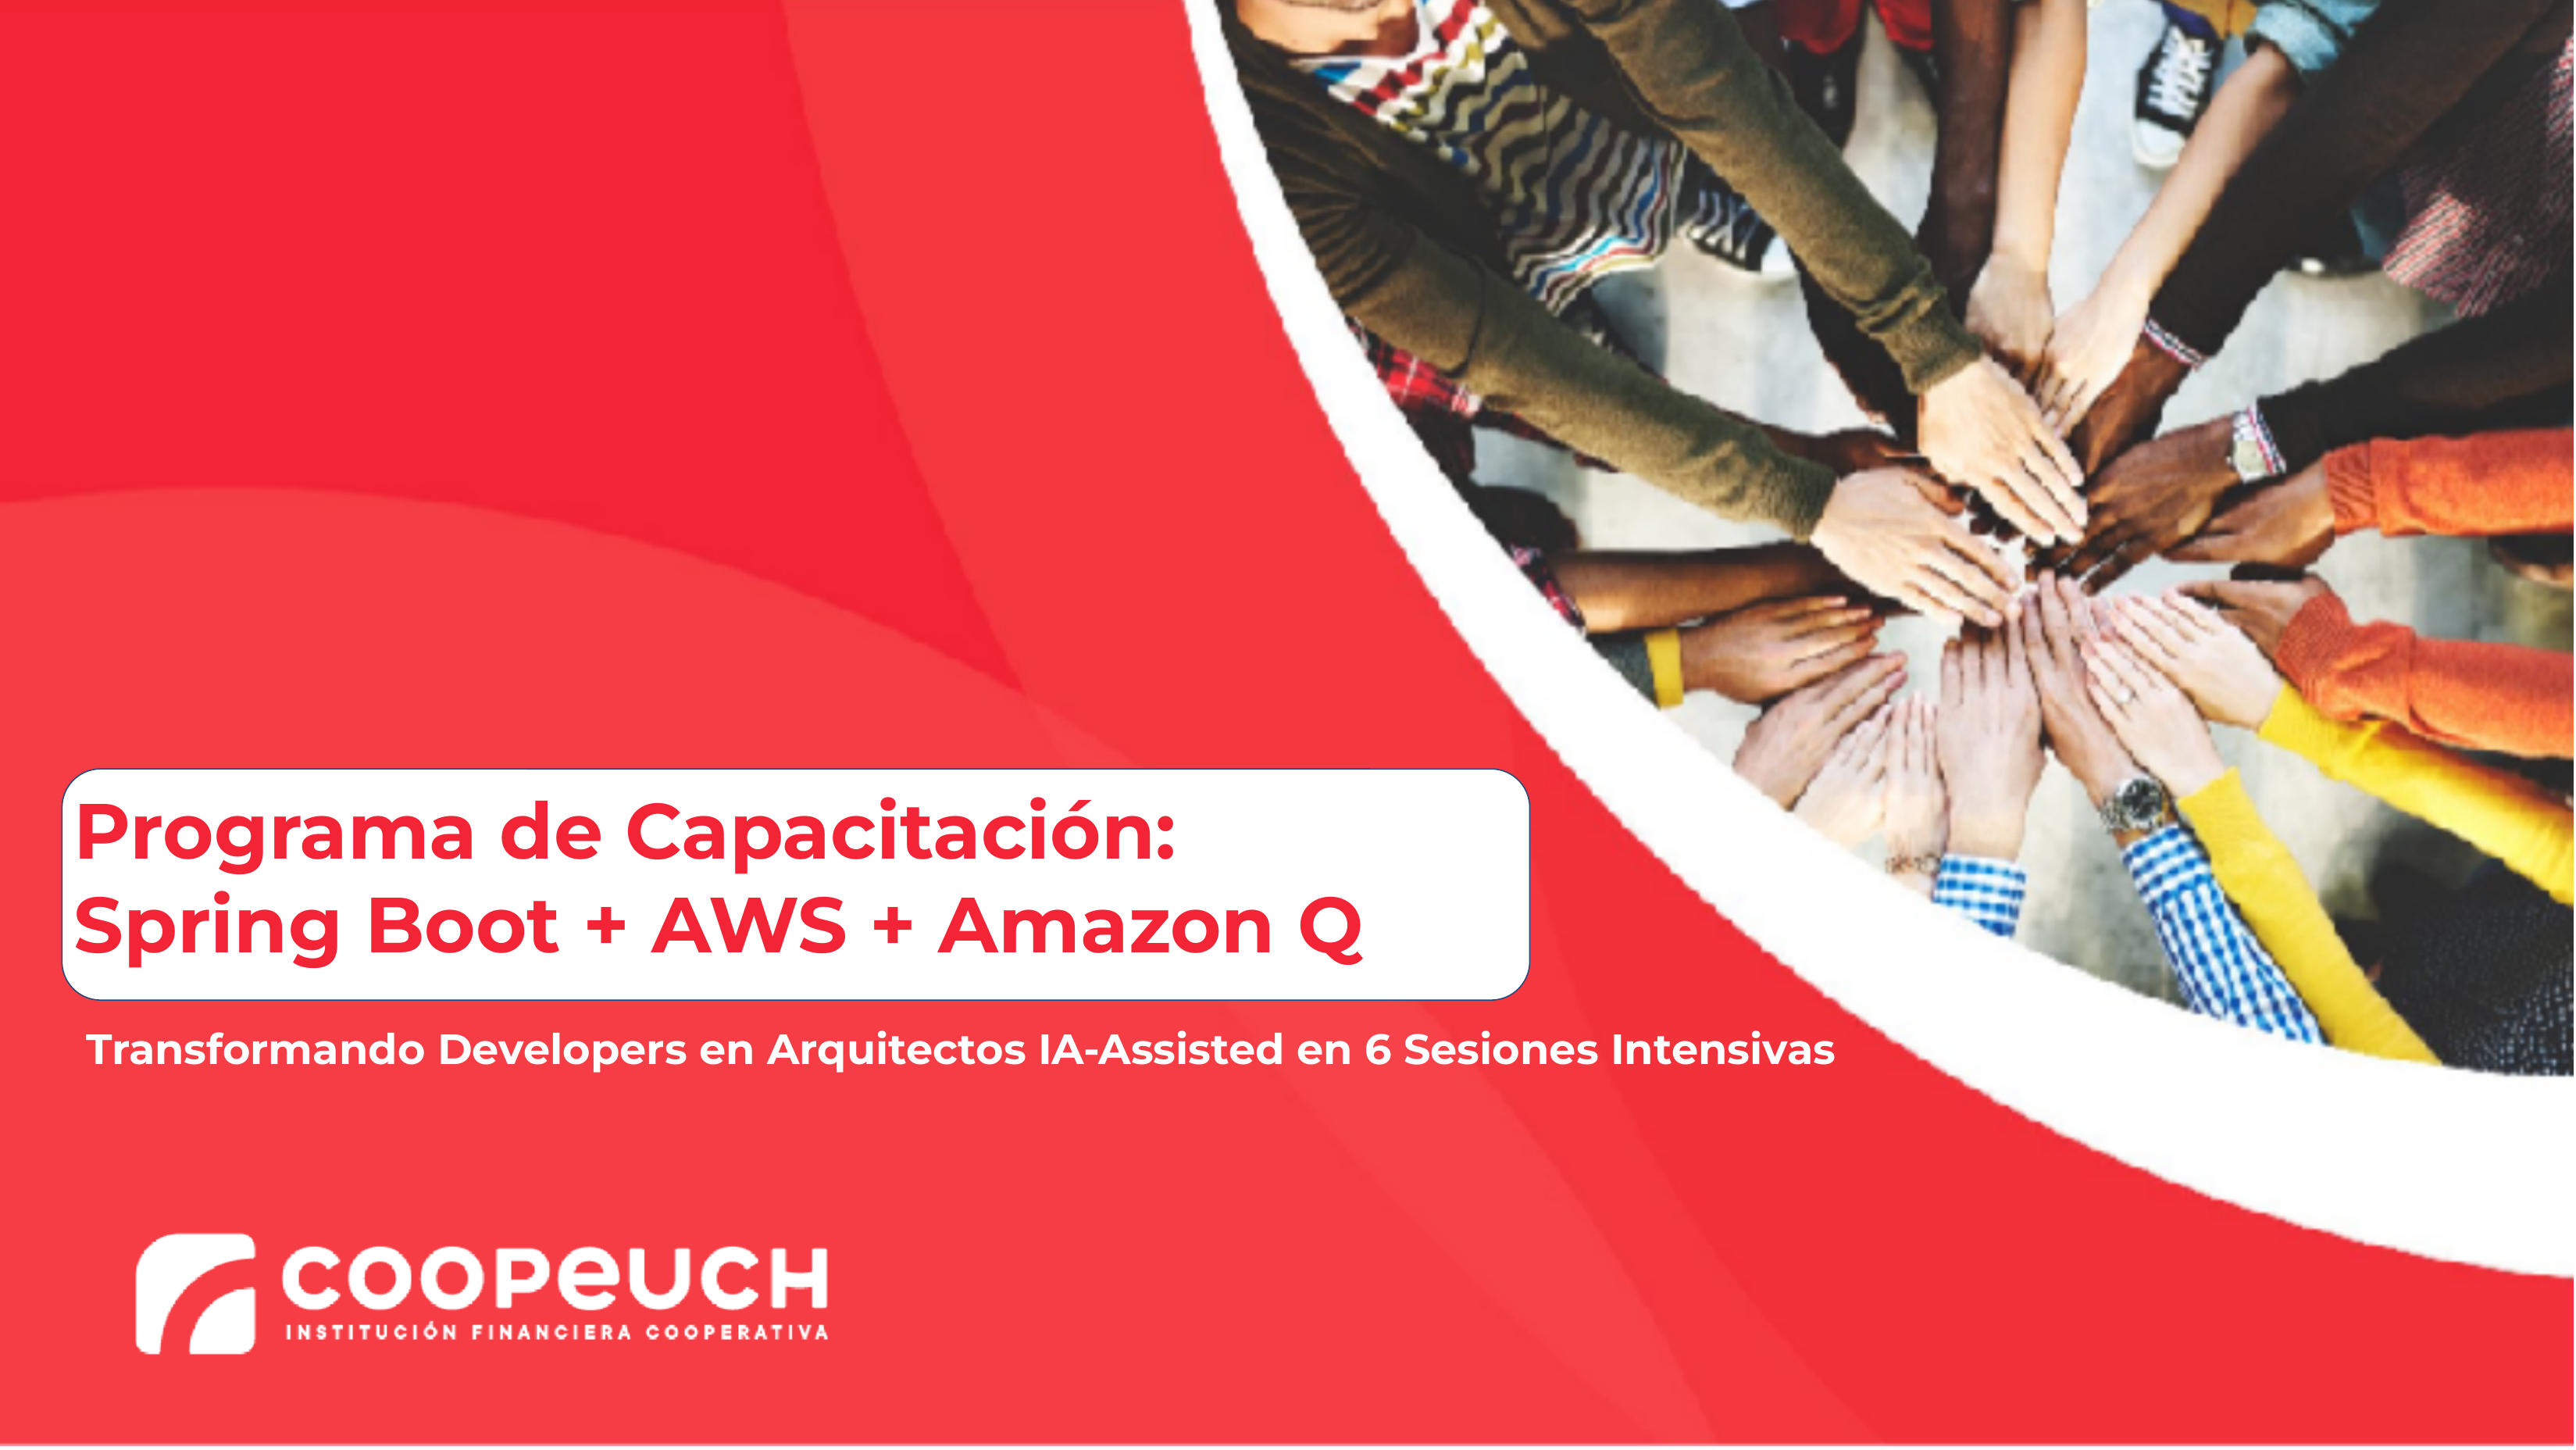

Programa de Capacitación:
Spring Boot + AWS + Amazon Q
Transformando Developers en Arquitectos IA-Assisted en 6 Sesiones Intensivas